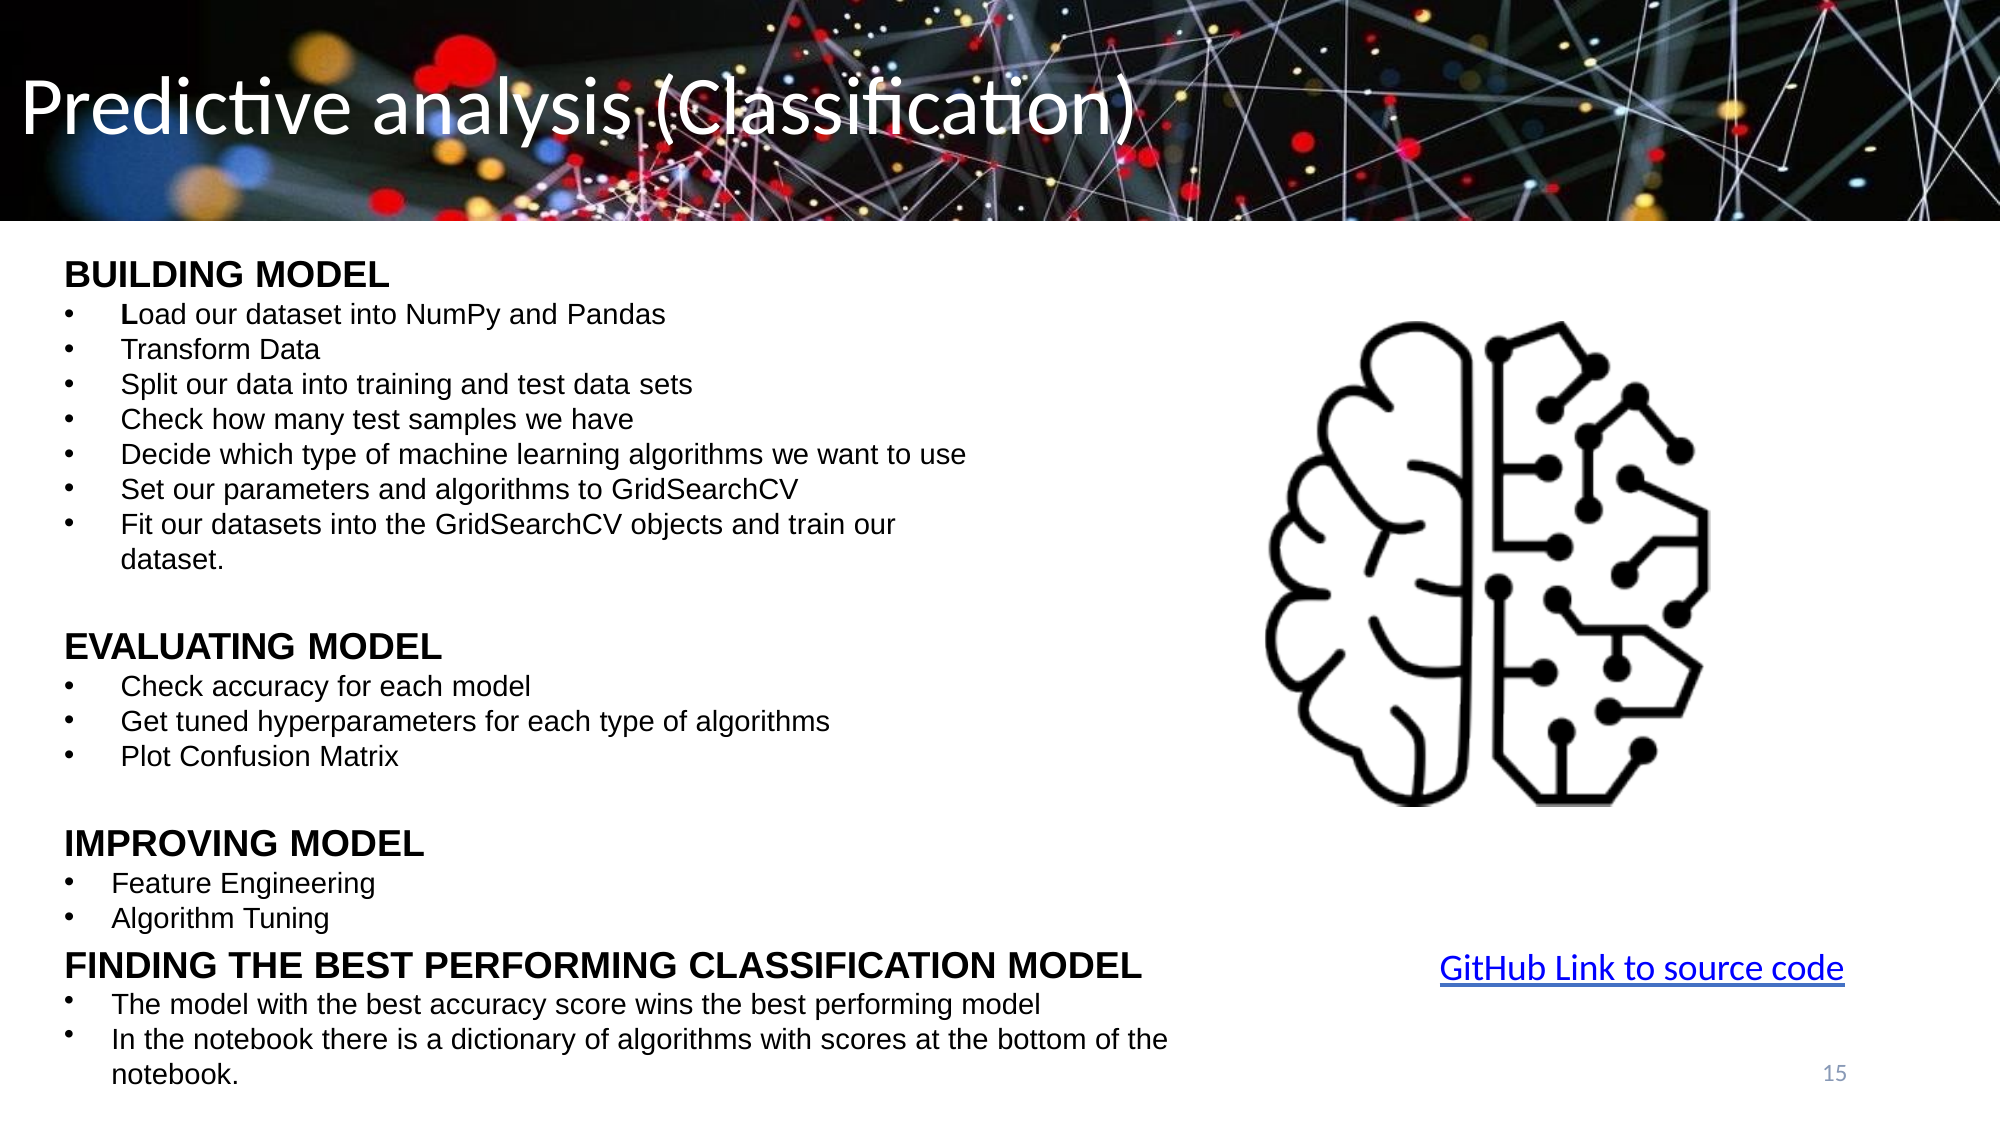

# Predictive analysis (Classification)
Predictive analysis (Classification)
BUILDING MODEL
Load our dataset into NumPy and Pandas
Transform Data
Split our data into training and test data sets
Check how many test samples we have
Decide which type of machine learning algorithms we want to use
Set our parameters and algorithms to GridSearchCV
Fit our datasets into the GridSearchCV objects and train our dataset.

EVALUATING MODEL
Check accuracy for each model
Get tuned hyperparameters for each type of algorithms
Plot Confusion Matrix

IMPROVING MODEL
Feature Engineering
Algorithm Tuning

FINDING THE BEST PERFORMING CLASSIFICATION MODEL
GitHub Link to source code
The model with the best accuracy score wins the best performing model
In the notebook there is a dictionary of algorithms with scores at the bottom of the notebook.
15